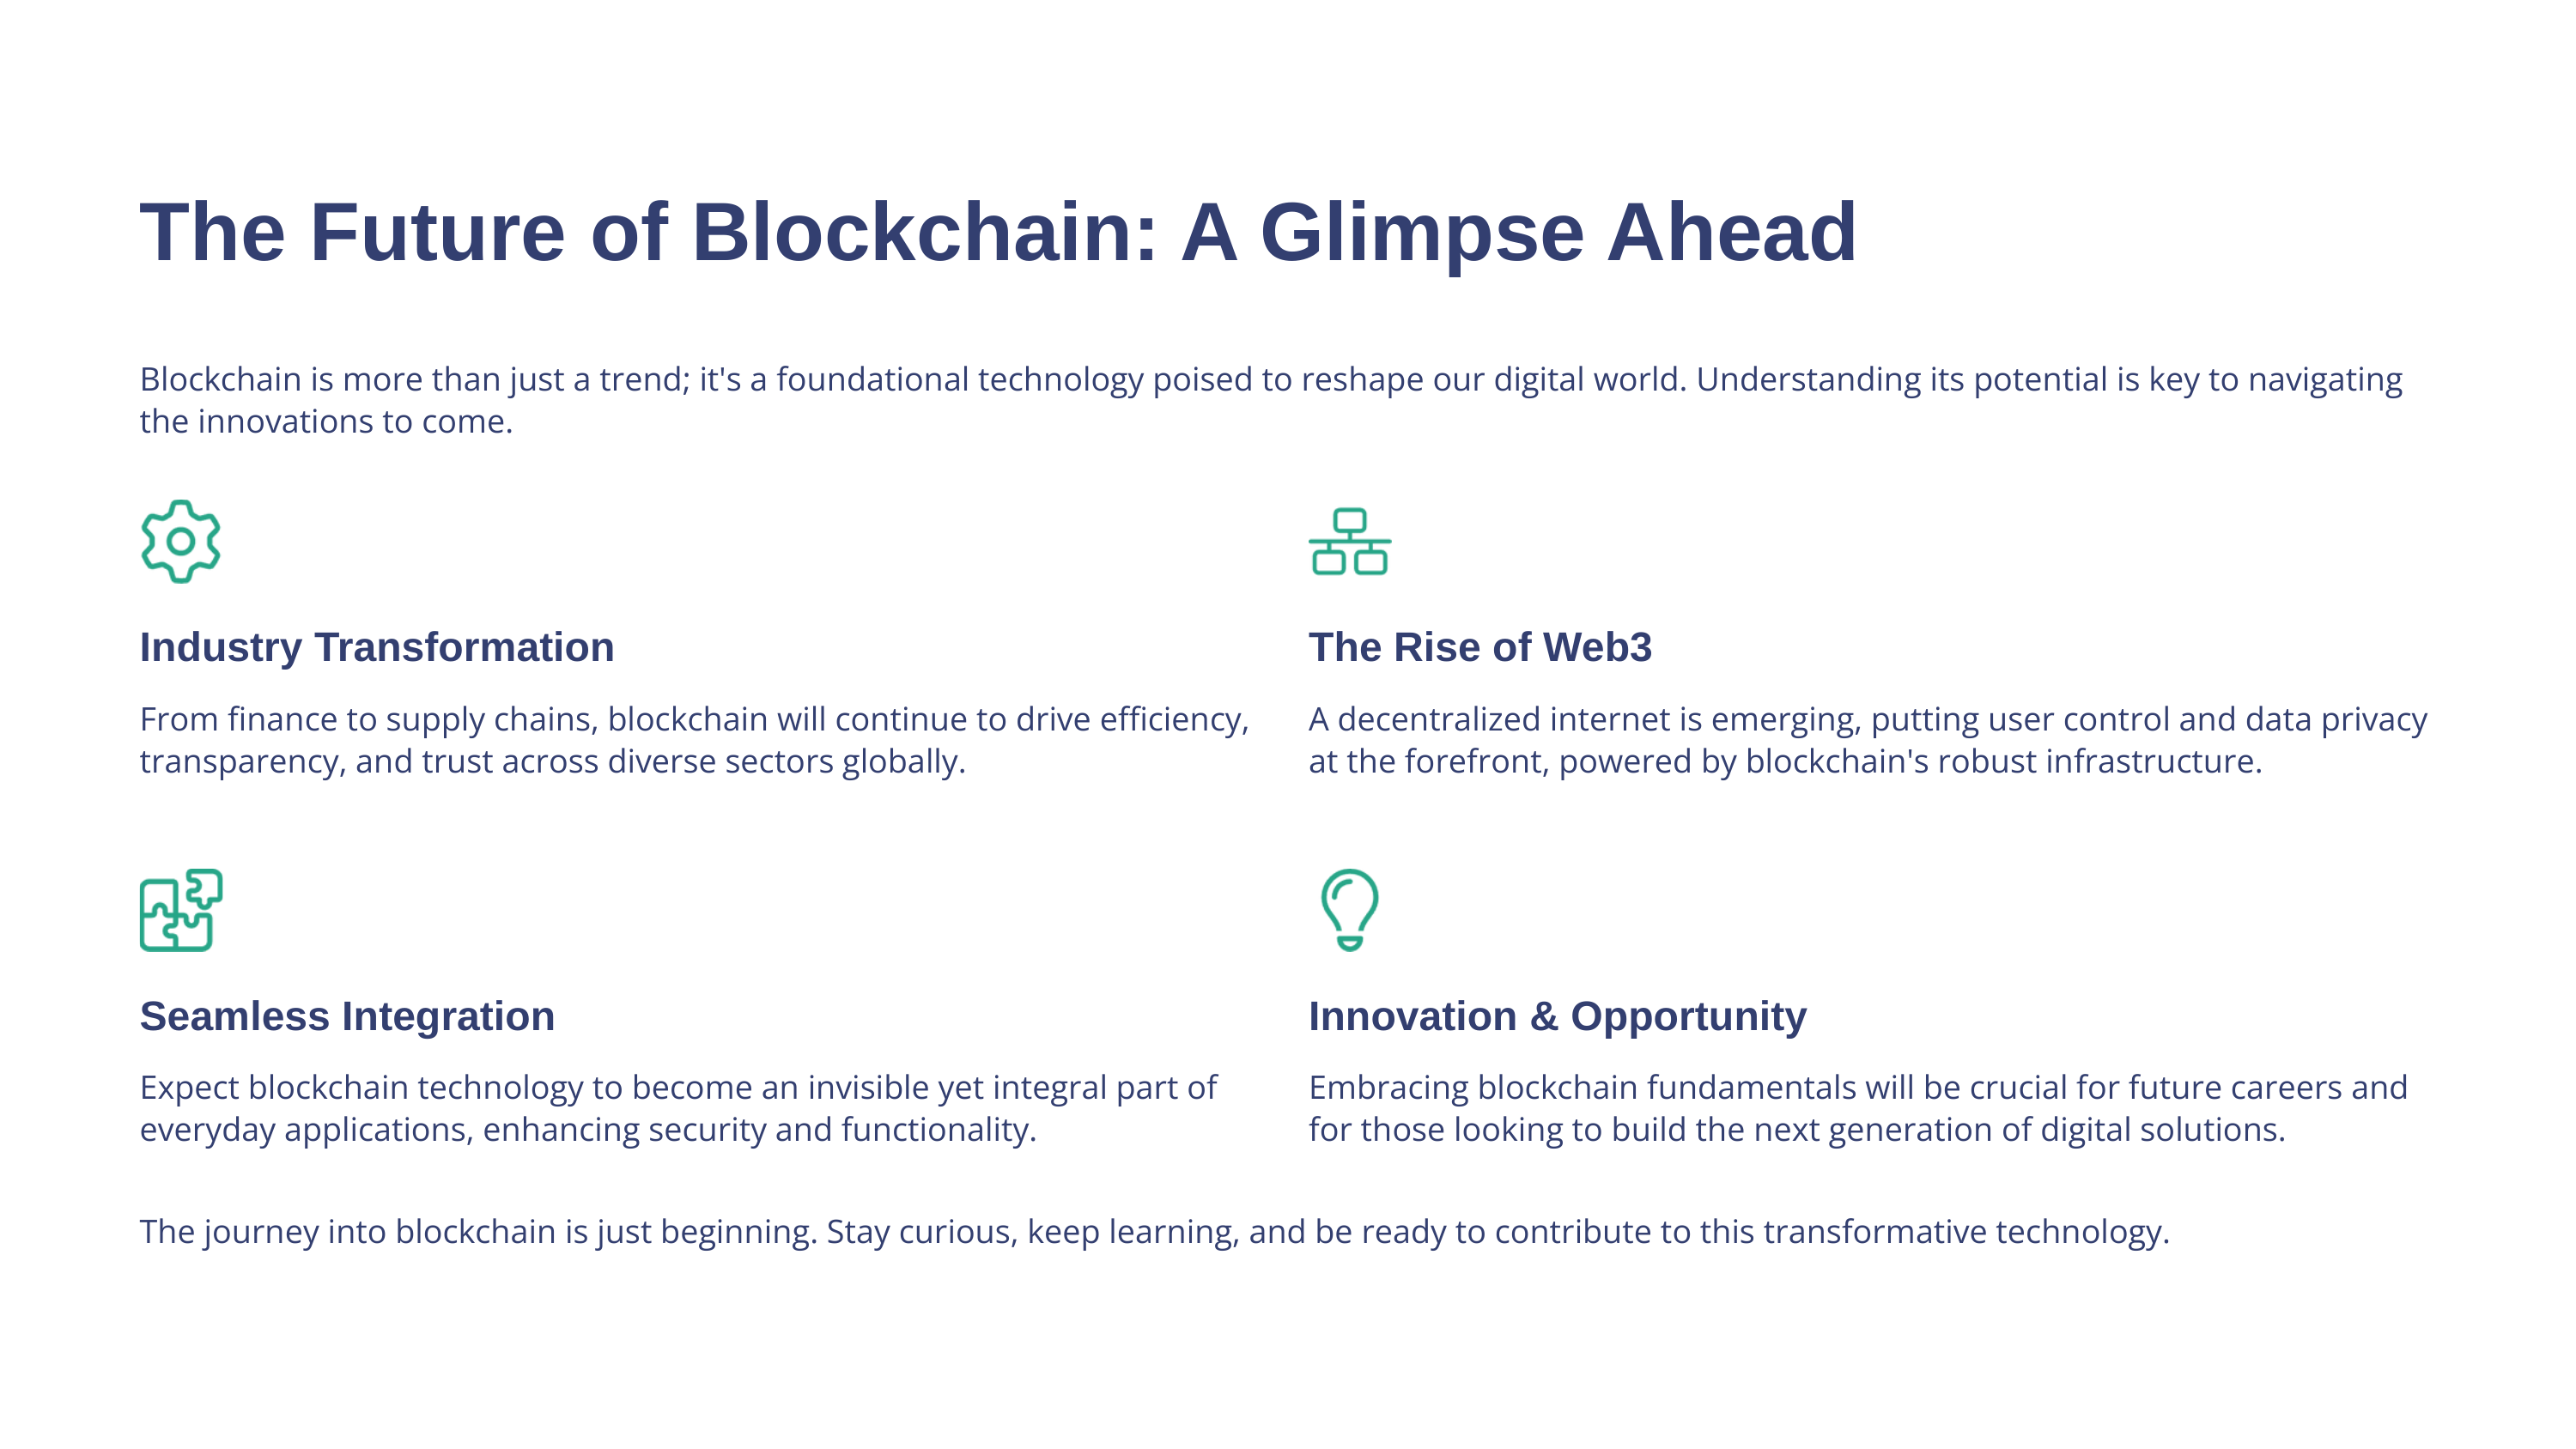

The Future of Blockchain: A Glimpse Ahead
Blockchain is more than just a trend; it's a foundational technology poised to reshape our digital world. Understanding its potential is key to navigating the innovations to come.

Industry Transformation
The Rise of Web3
From finance to supply chains, blockchain will continue to drive efficiency, transparency, and trust across diverse sectors globally.
A decentralized internet is emerging, putting user control and data privacy at the forefront, powered by blockchain's robust infrastructure.

Seamless Integration
Innovation & Opportunity
Expect blockchain technology to become an invisible yet integral part of everyday applications, enhancing security and functionality.
Embracing blockchain fundamentals will be crucial for future careers and for those looking to build the next generation of digital solutions.
The journey into blockchain is just beginning. Stay curious, keep learning, and be ready to contribute to this transformative technology.